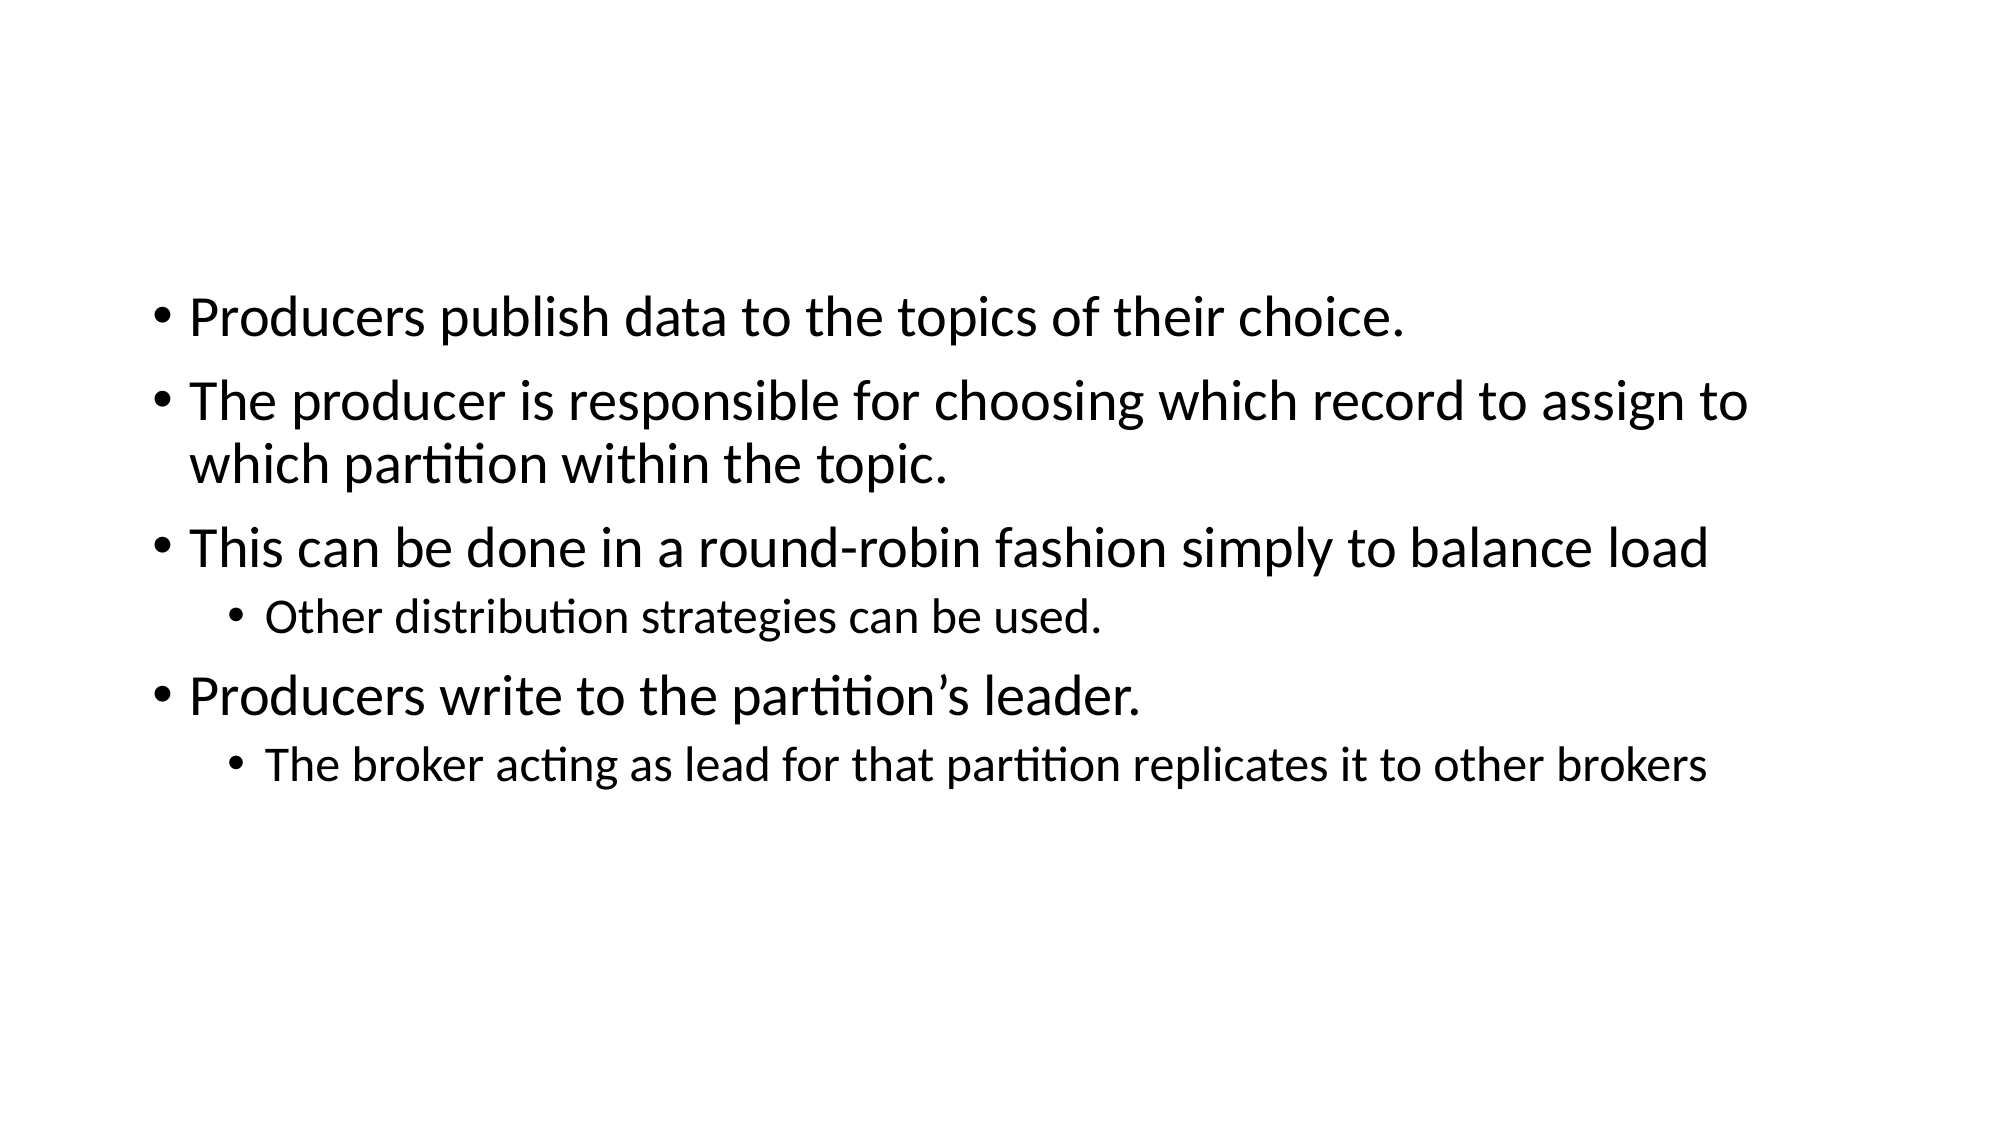

# Kafka Producers
Producers publish data to the topics of their choice.
The producer is responsible for choosing which record to assign to which partition within the topic.
This can be done in a round-robin fashion simply to balance load
Other distribution strategies can be used.
Producers write to the partition’s leader.
The broker acting as lead for that partition replicates it to other brokers